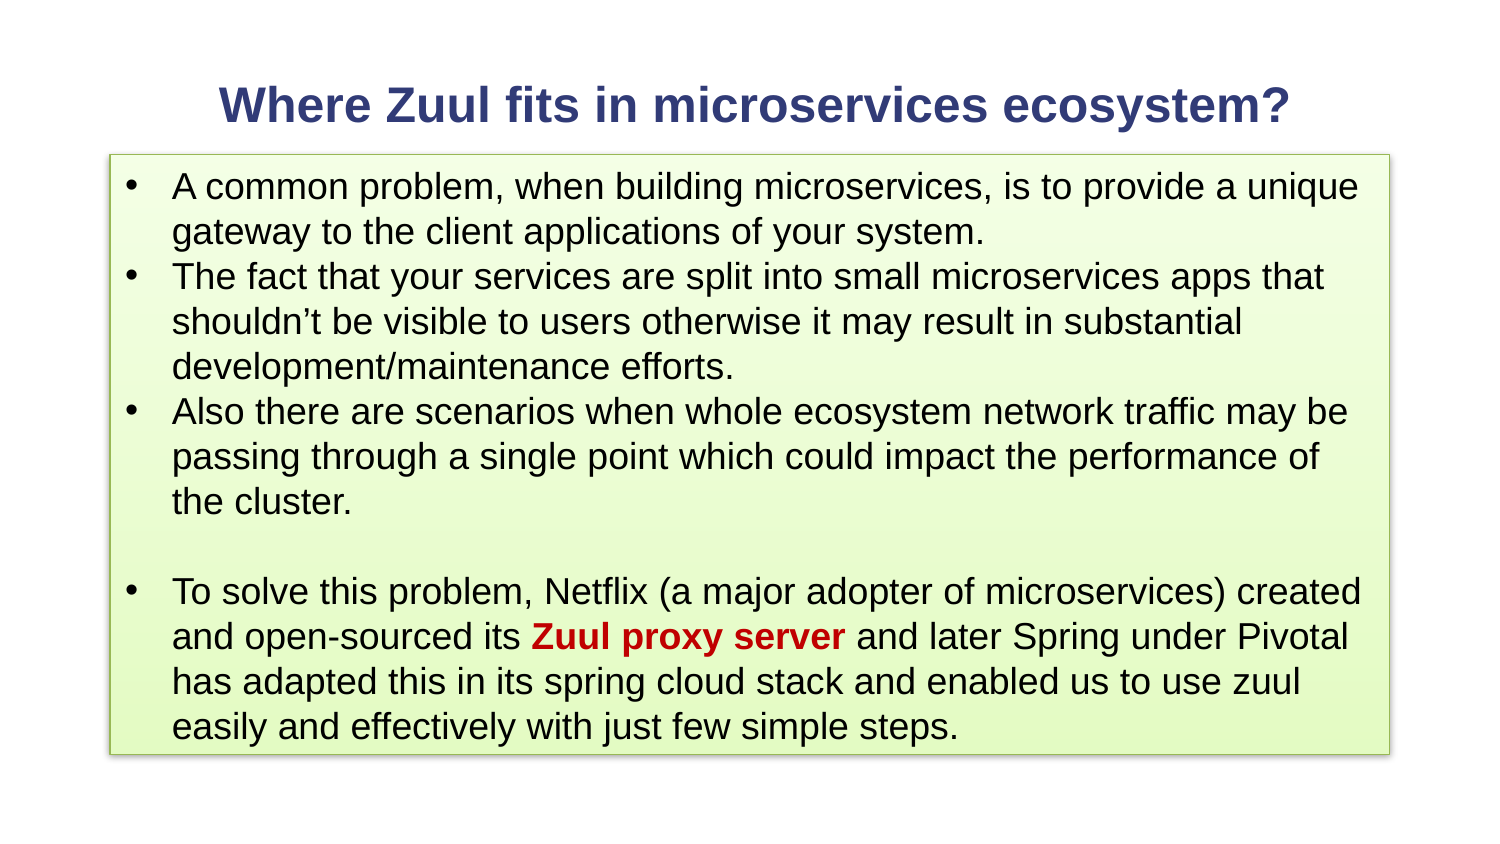

Where Zuul fits in microservices ecosystem?
A common problem, when building microservices, is to provide a unique gateway to the client applications of your system.
The fact that your services are split into small microservices apps that shouldn’t be visible to users otherwise it may result in substantial development/maintenance efforts.
Also there are scenarios when whole ecosystem network traffic may be passing through a single point which could impact the performance of the cluster.

To solve this problem, Netflix (a major adopter of microservices) created and open-sourced its Zuul proxy server and later Spring under Pivotal has adapted this in its spring cloud stack and enabled us to use zuul easily and effectively with just few simple steps.